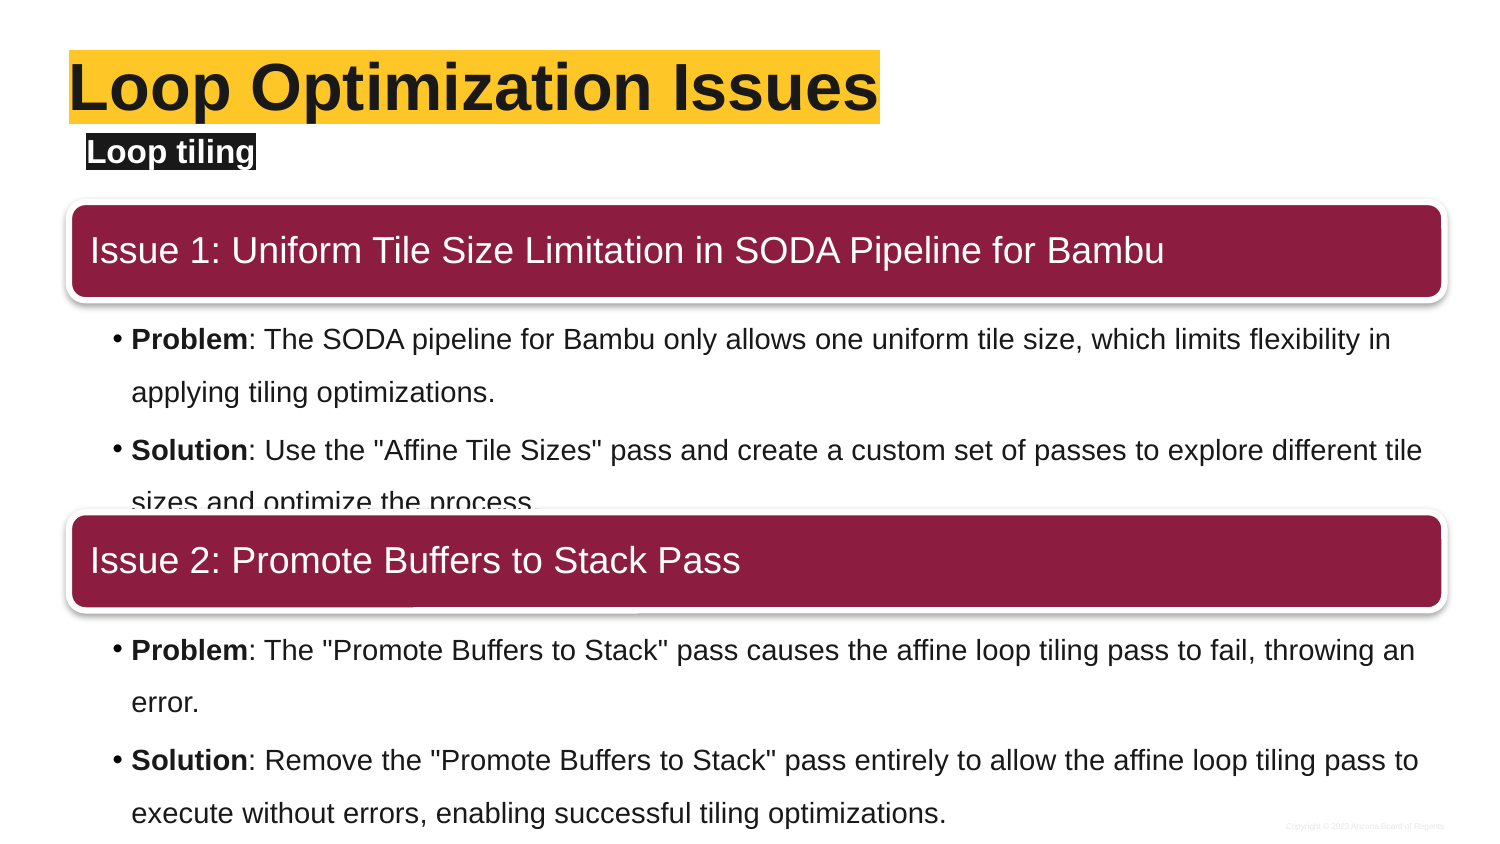

# Loop Optimization Issues
Loop tiling
Issue 1: Uniform Tile Size Limitation in SODA Pipeline for Bambu
Problem: The SODA pipeline for Bambu only allows one uniform tile size, which limits flexibility in applying tiling optimizations.
Solution: Use the "Affine Tile Sizes" pass and create a custom set of passes to explore different tile sizes and optimize the process.
Issue 2: Promote Buffers to Stack Pass
Problem: The "Promote Buffers to Stack" pass causes the affine loop tiling pass to fail, throwing an error.
Solution: Remove the "Promote Buffers to Stack" pass entirely to allow the affine loop tiling pass to execute without errors, enabling successful tiling optimizations.